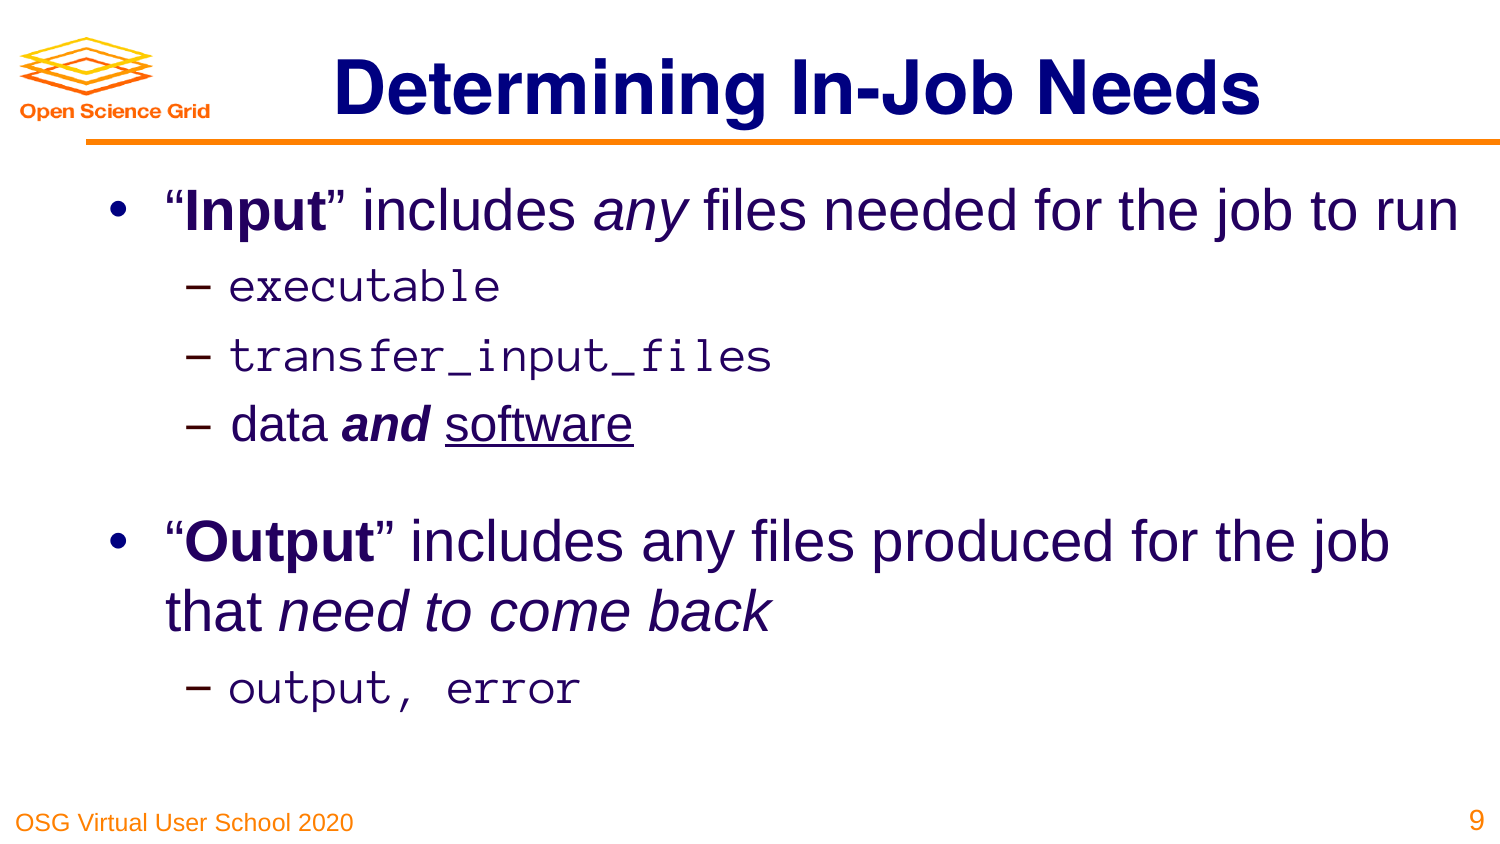

# Determining In-Job Needs
“Input” includes any files needed for the job to run
executable
transfer_input_files
data and software

“Output” includes any files produced for the job that need to come back
output, error
9